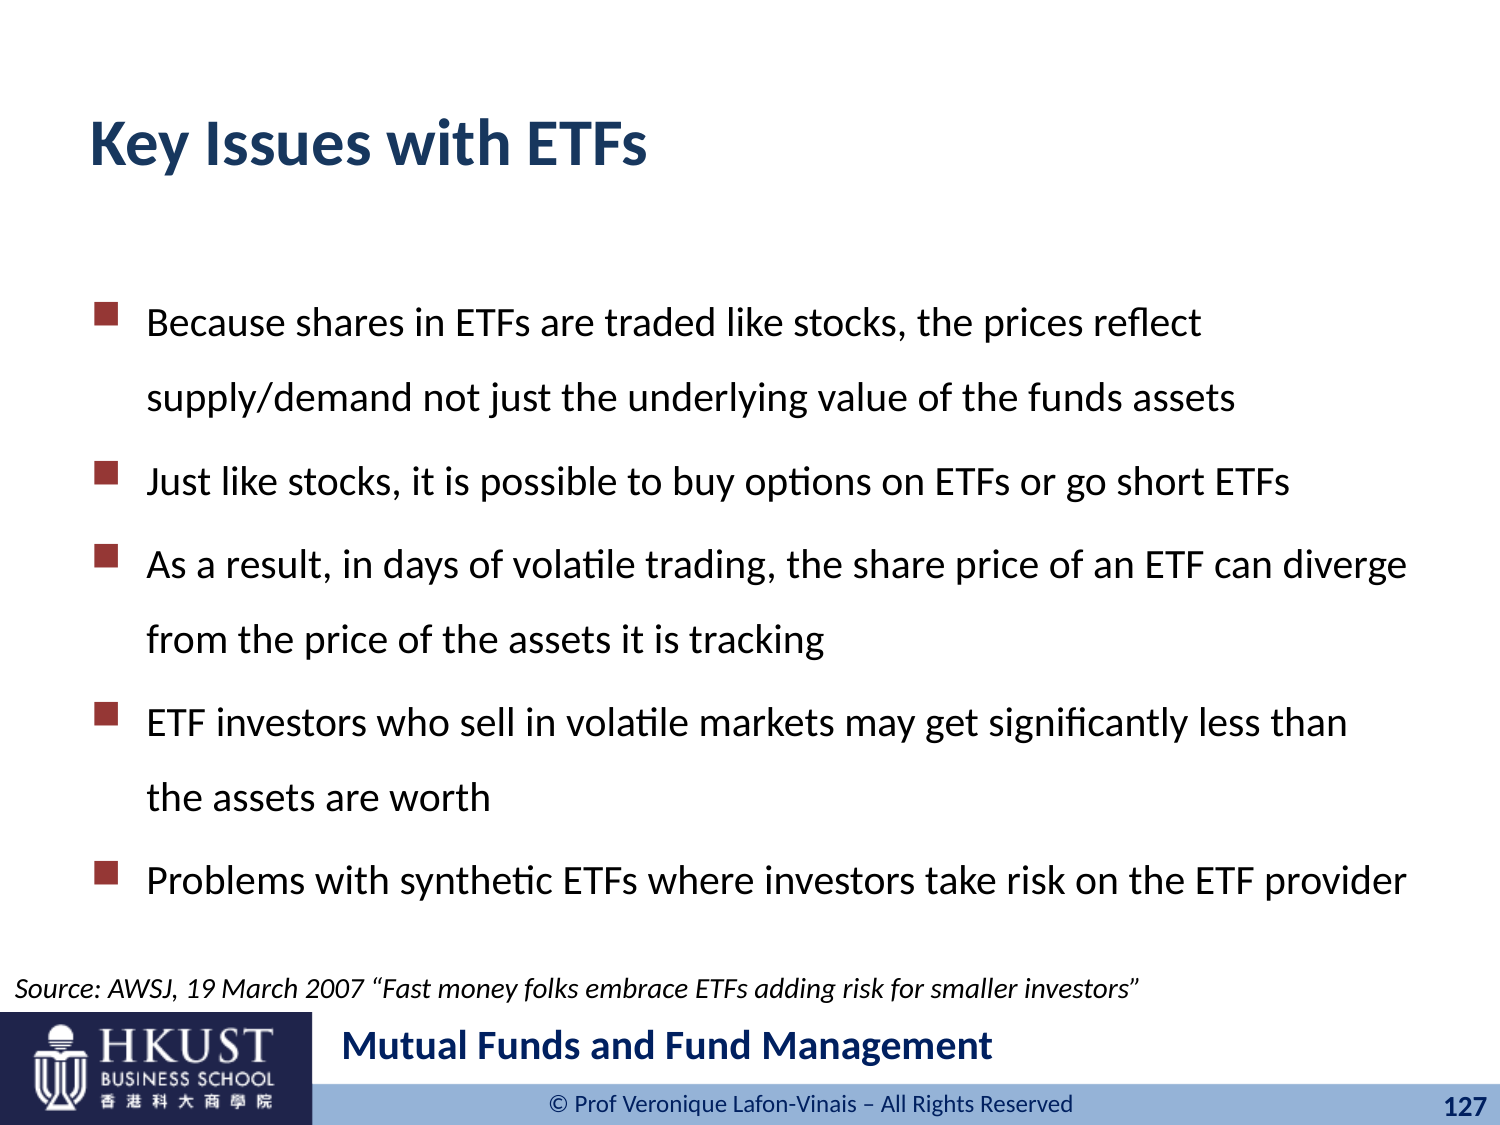

# Key Issues with ETFs
Because shares in ETFs are traded like stocks, the prices reflect supply/demand not just the underlying value of the funds assets
Just like stocks, it is possible to buy options on ETFs or go short ETFs
As a result, in days of volatile trading, the share price of an ETF can diverge from the price of the assets it is tracking
ETF investors who sell in volatile markets may get significantly less than the assets are worth
Problems with synthetic ETFs where investors take risk on the ETF provider
Source: AWSJ, 19 March 2007 “Fast money folks embrace ETFs adding risk for smaller investors”
Mutual Funds and Fund Management
127